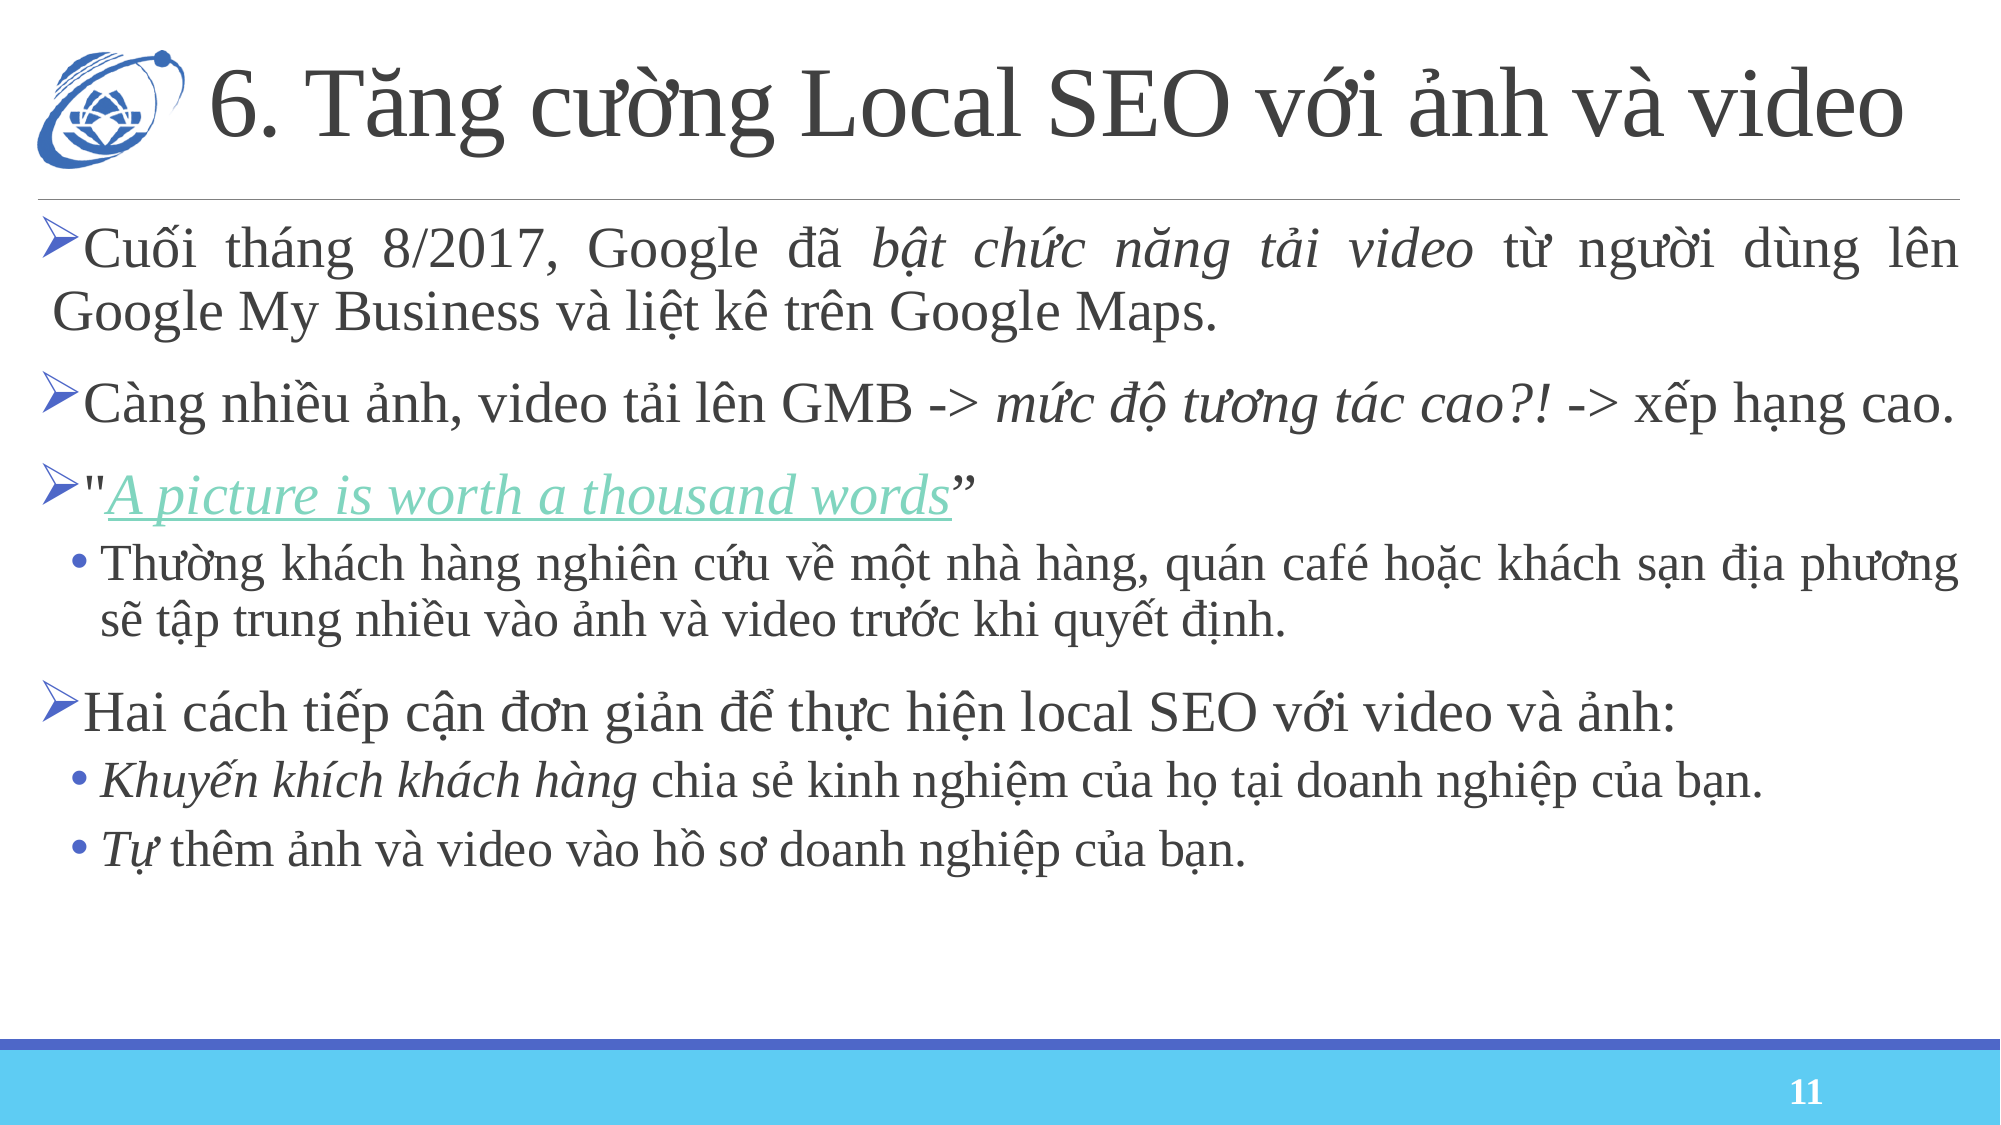

# 6. Tăng cường Local SEO với ảnh và video
Cuối tháng 8/2017, Google đã bật chức năng tải video từ người dùng lên Google My Business và liệt kê trên Google Maps.
Càng nhiều ảnh, video tải lên GMB -> mức độ tương tác cao?! -> xếp hạng cao.
"A picture is worth a thousand words”
Thường khách hàng nghiên cứu về một nhà hàng, quán café hoặc khách sạn địa phương sẽ tập trung nhiều vào ảnh và video trước khi quyết định.
Hai cách tiếp cận đơn giản để thực hiện local SEO với video và ảnh:
Khuyến khích khách hàng chia sẻ kinh nghiệm của họ tại doanh nghiệp của bạn.
Tự thêm ảnh và video vào hồ sơ doanh nghiệp của bạn.
11